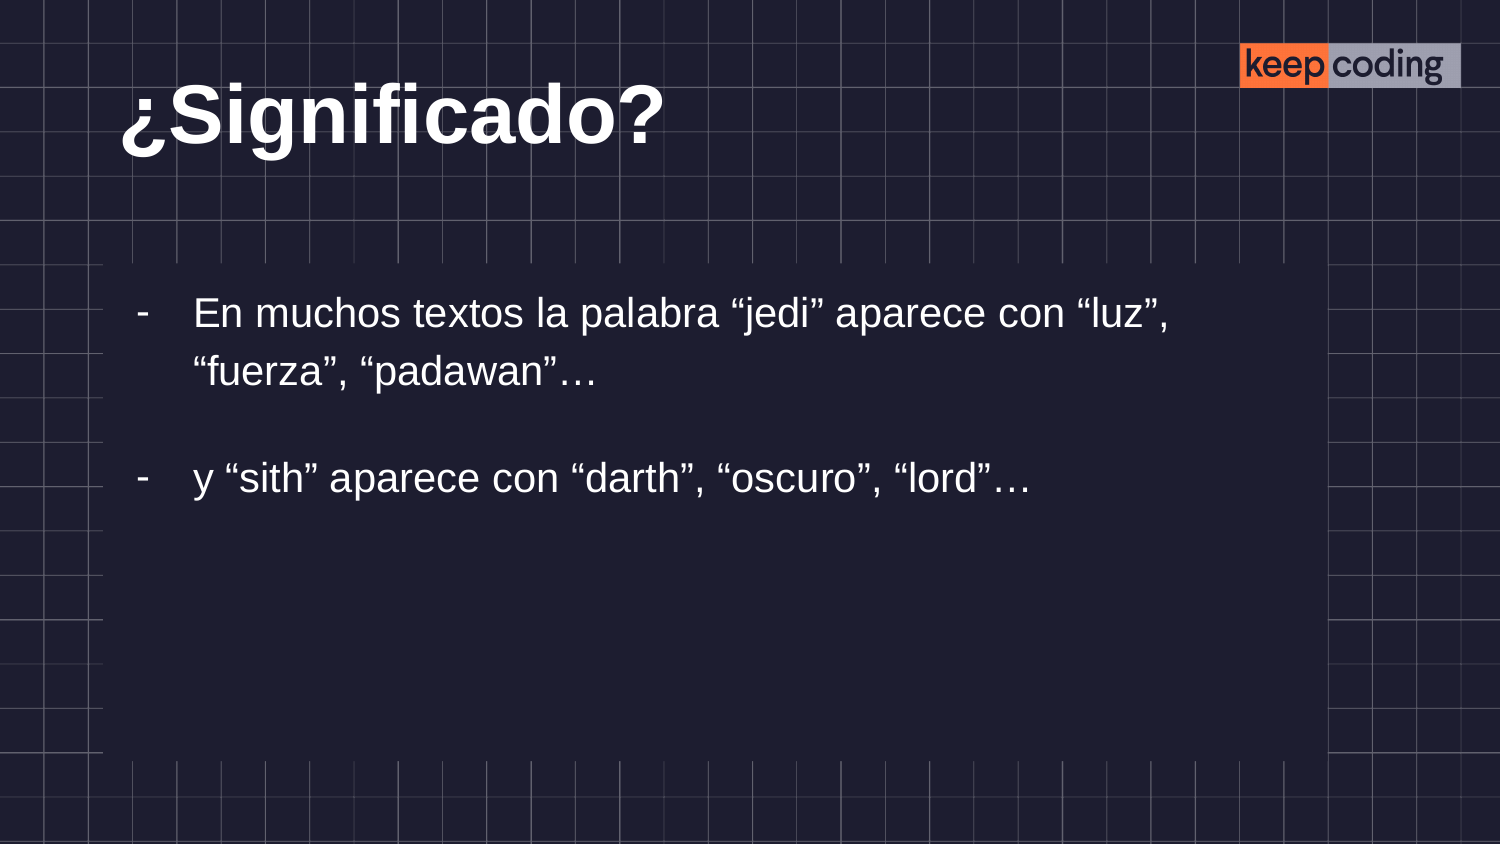

# ¿Significado?

En muchos textos la palabra “jedi” aparece con “luz”, “fuerza”, “padawan”…
y “sith” aparece con “darth”, “oscuro”, “lord”…